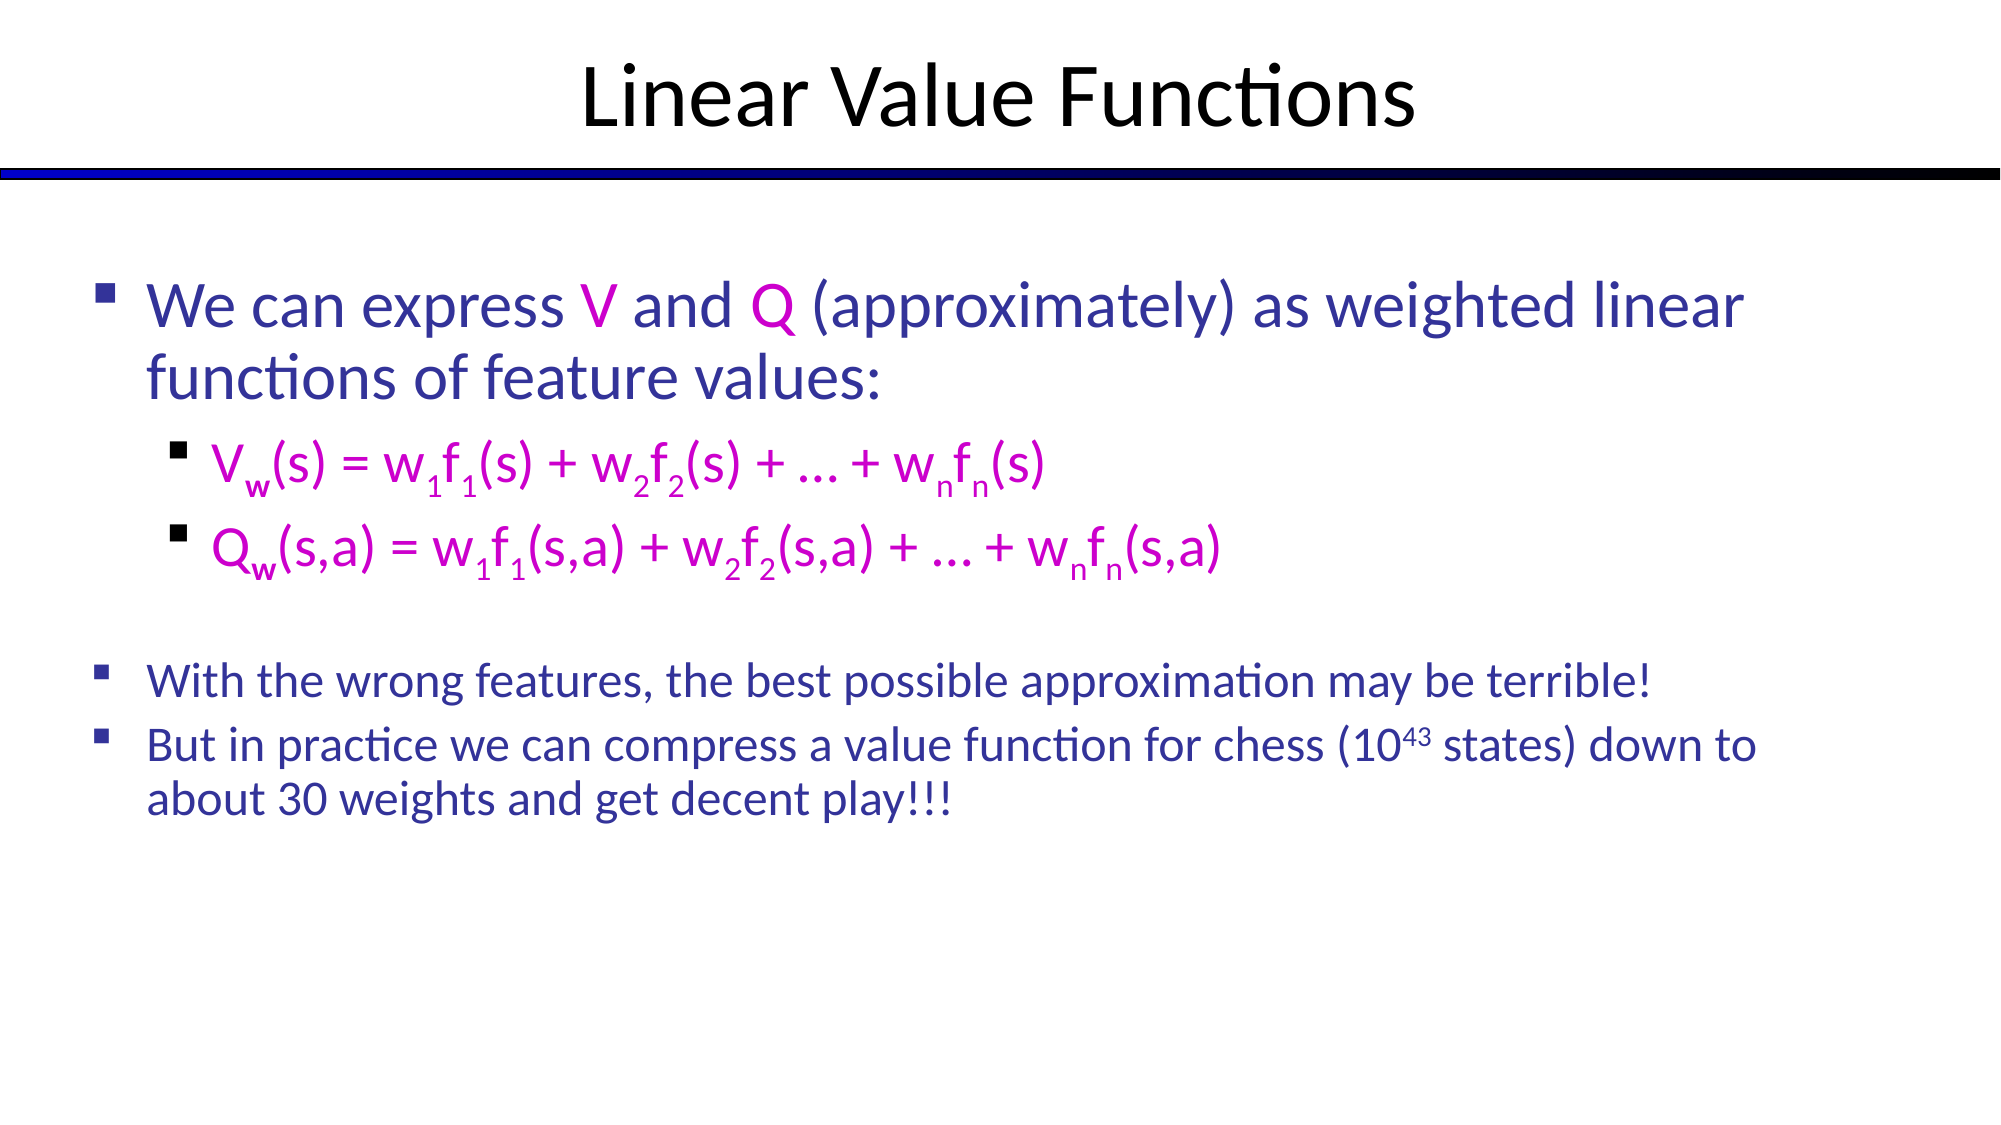

# Linear Value Functions
We can express V and Q (approximately) as weighted linear functions of feature values:
Vw(s) = w1f1(s) + w2f2(s) + … + wnfn(s)
Qw(s,a) = w1f1(s,a) + w2f2(s,a) + … + wnfn(s,a)

With the wrong features, the best possible approximation may be terrible!
But in practice we can compress a value function for chess (1043 states) down to about 30 weights and get decent play!!!